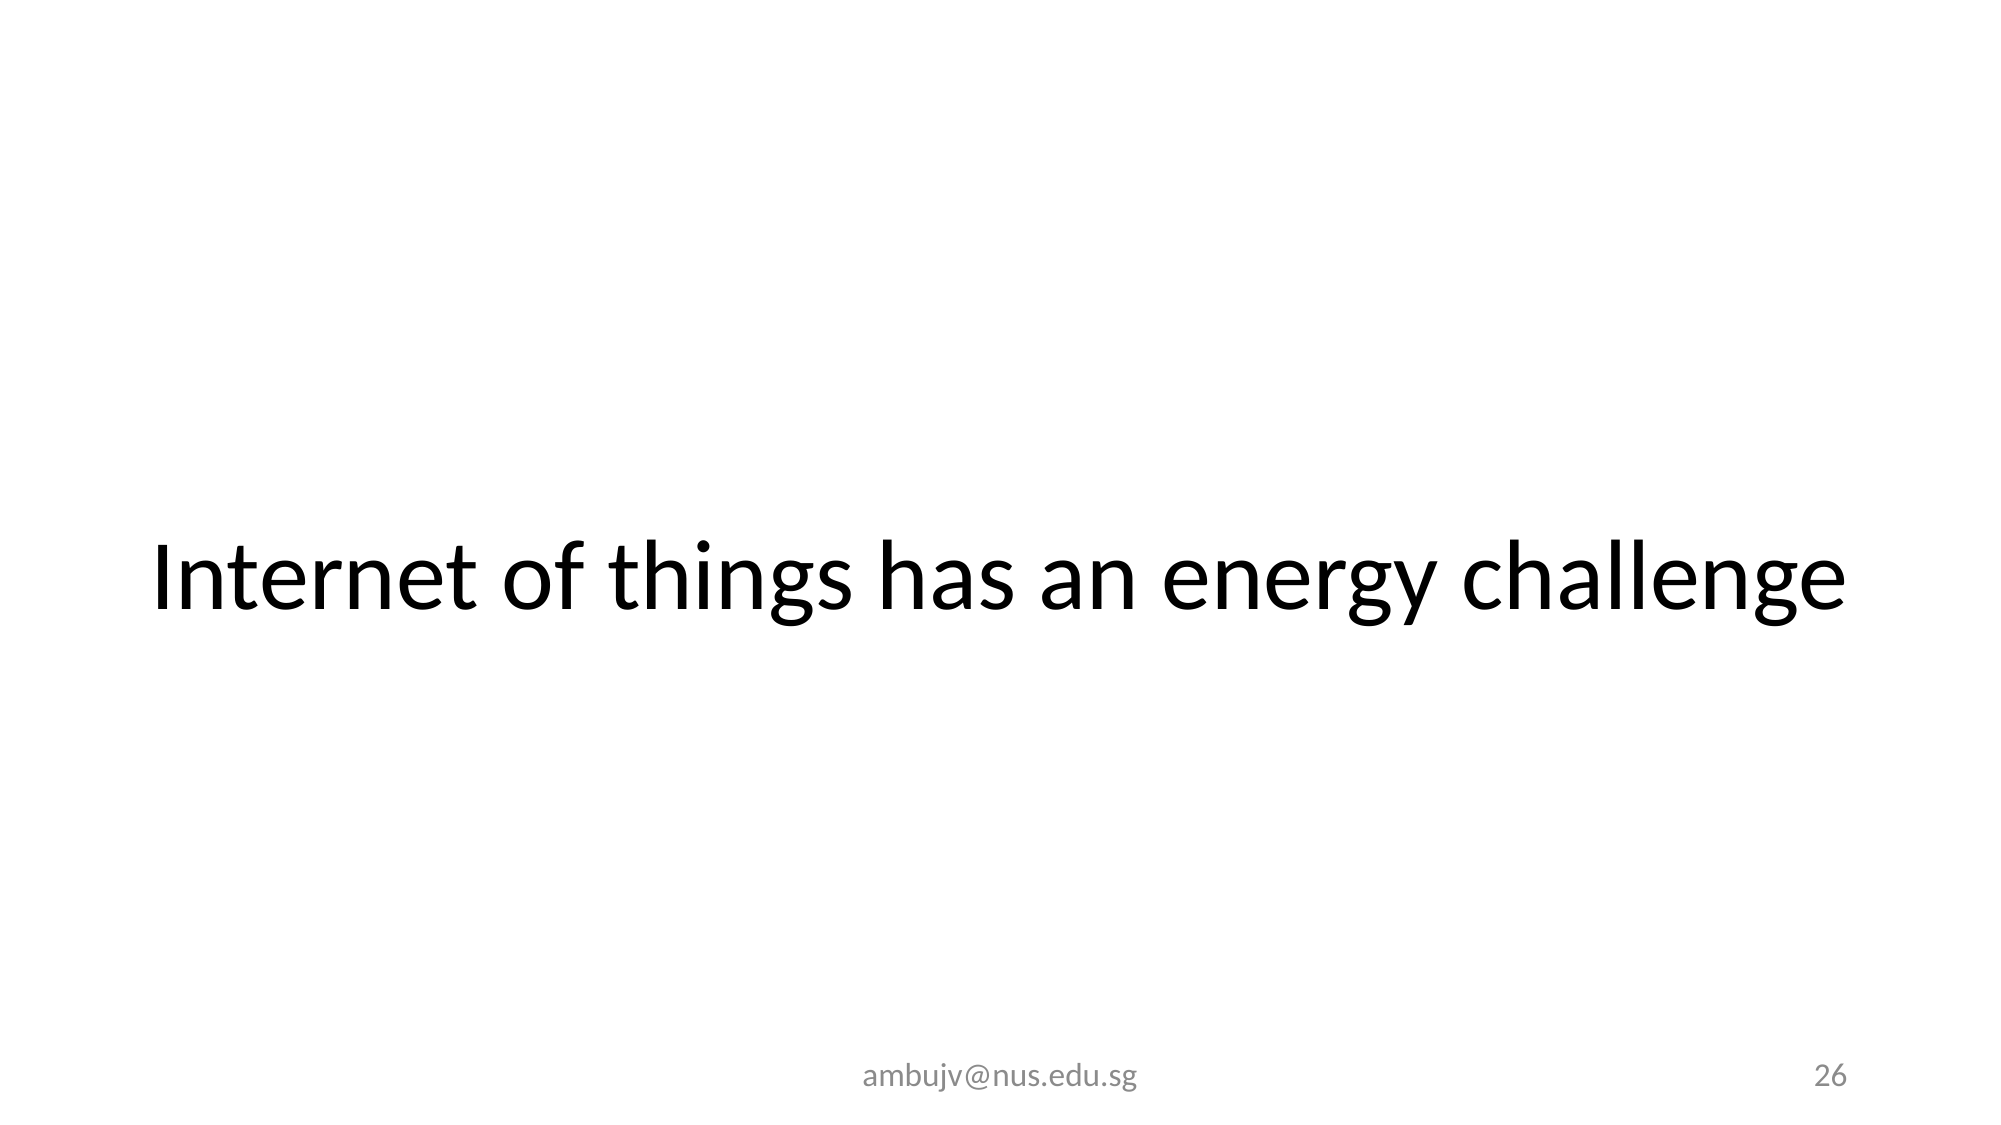

Internet of things has an energy challenge

ambujv@nus.edu.sg
26